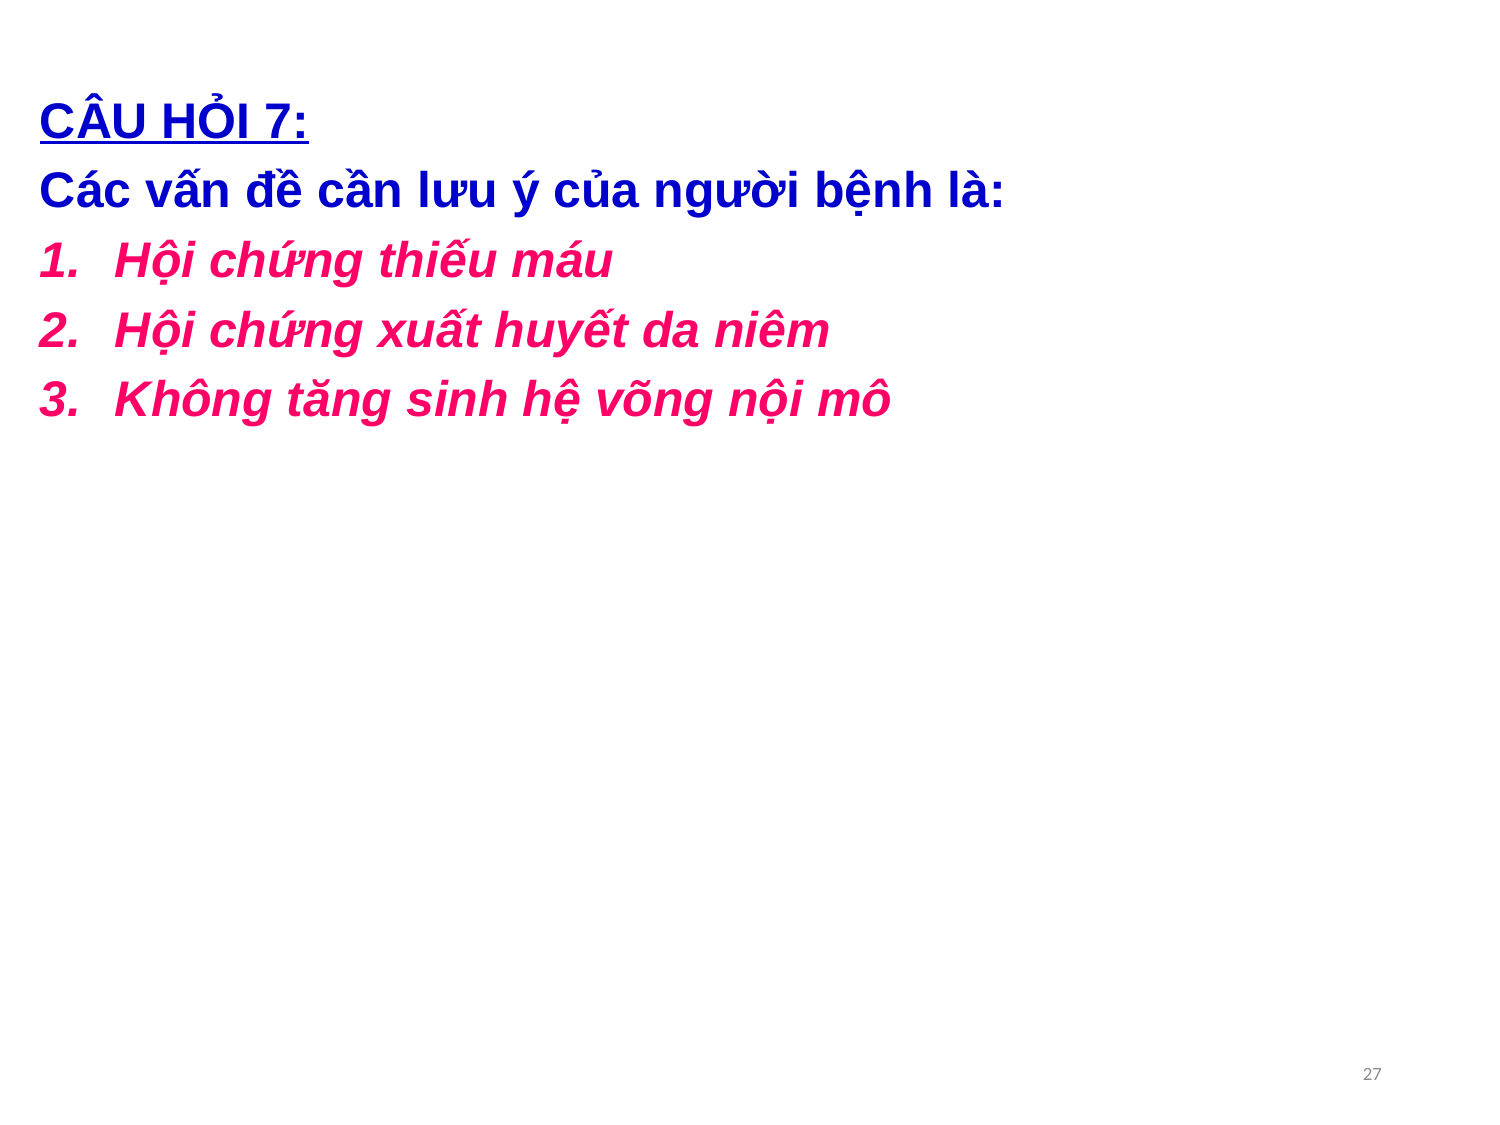

CÂU HỎI 7:
Các vấn đề cần lưu ý của người bệnh là:
Hội chứng thiếu máu
Hội chứng xuất huyết da niêm
Không tăng sinh hệ võng nội mô
27